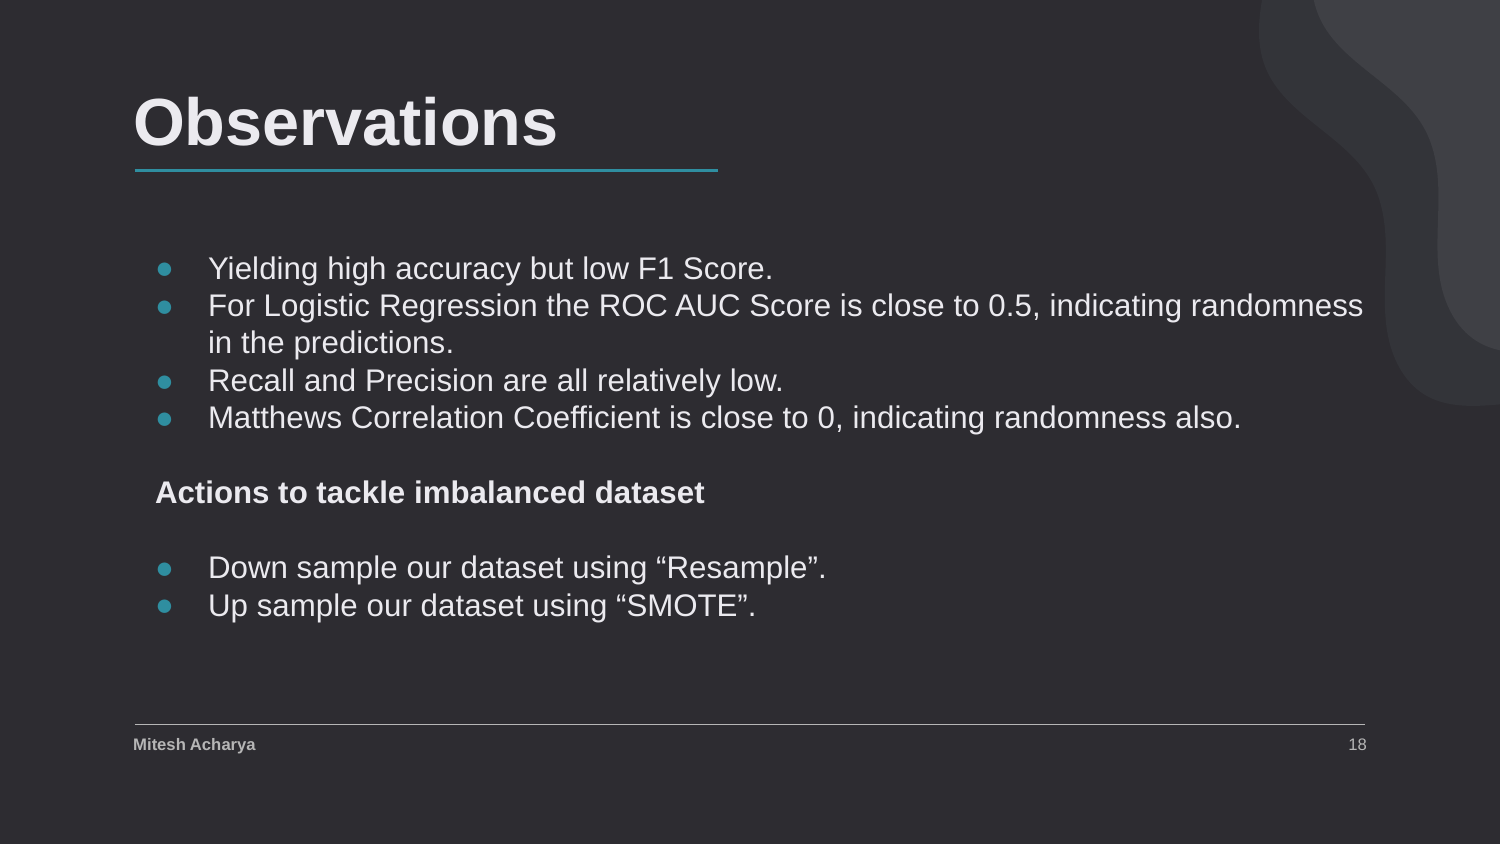

# Observations
Yielding high accuracy but low F1 Score.
For Logistic Regression the ROC AUC Score is close to 0.5, indicating randomness in the predictions.
Recall and Precision are all relatively low.
Matthews Correlation Coefficient is close to 0, indicating randomness also.

Actions to tackle imbalanced dataset

Down sample our dataset using “Resample”.
Up sample our dataset using “SMOTE”.
Mitesh Acharya
18